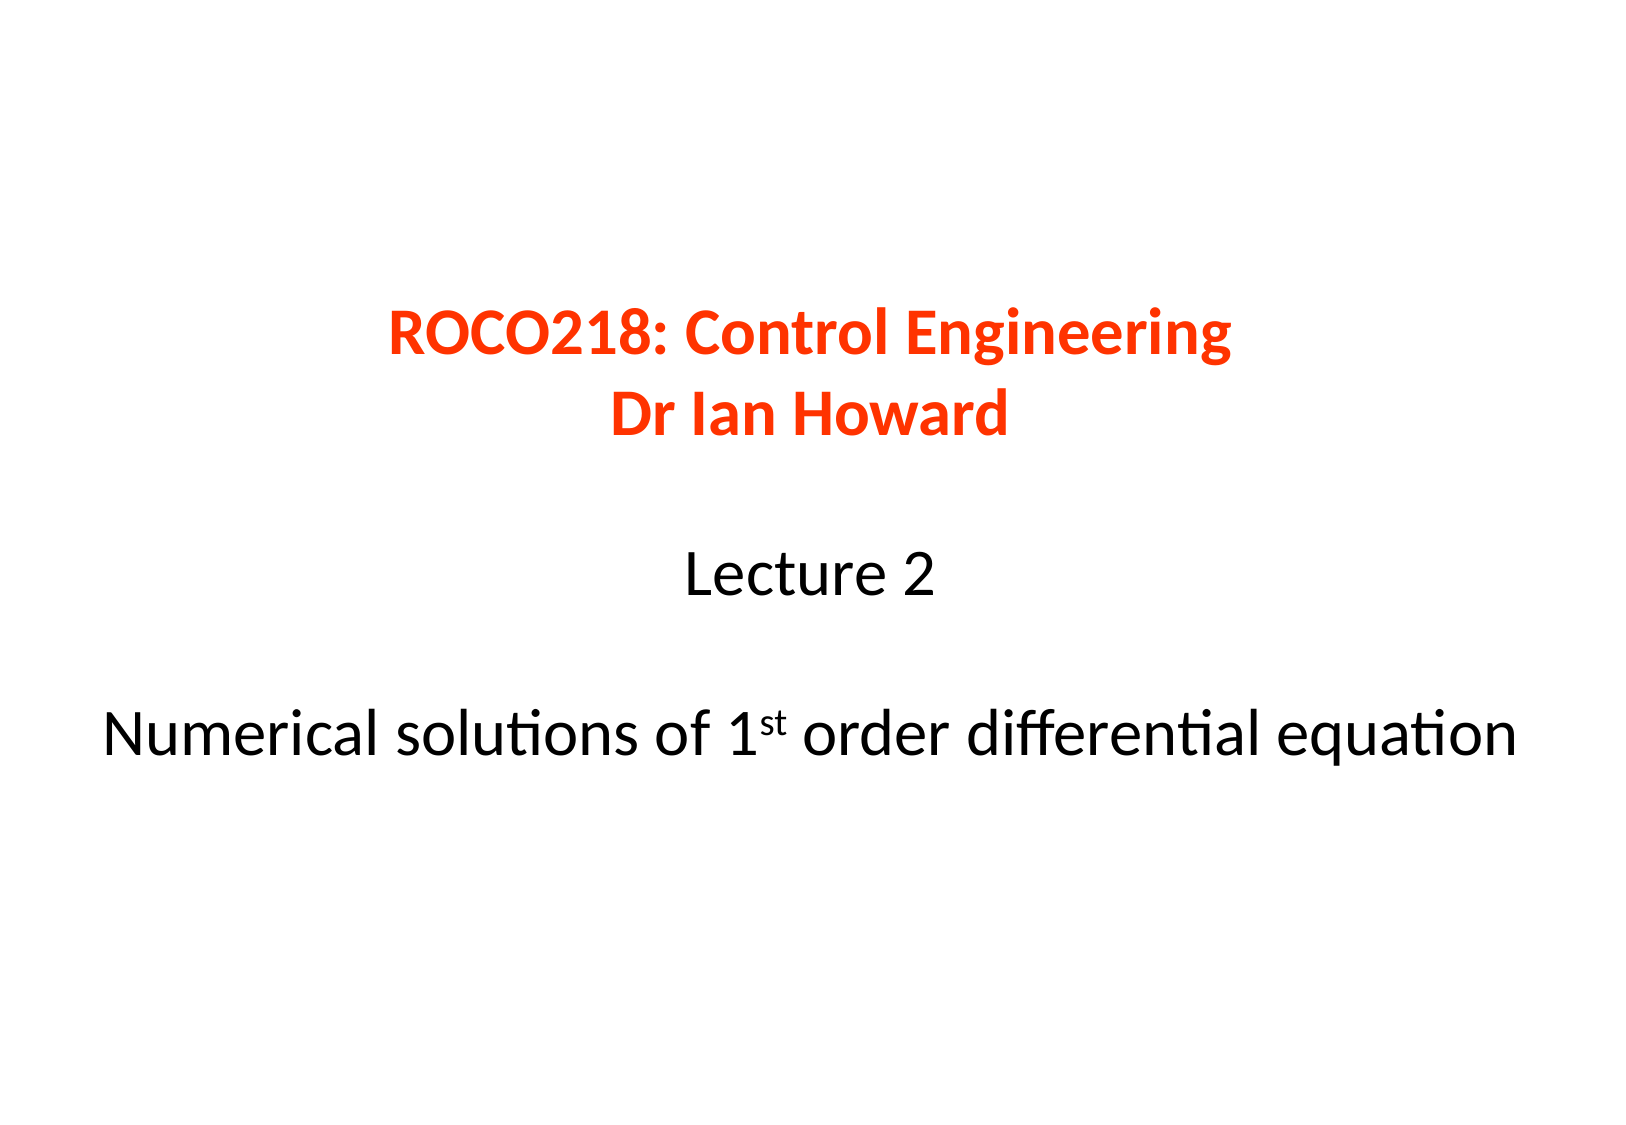

# ROCO218: Control Engineering Dr Ian Howard Lecture 2 Numerical solutions of 1st order differential equation